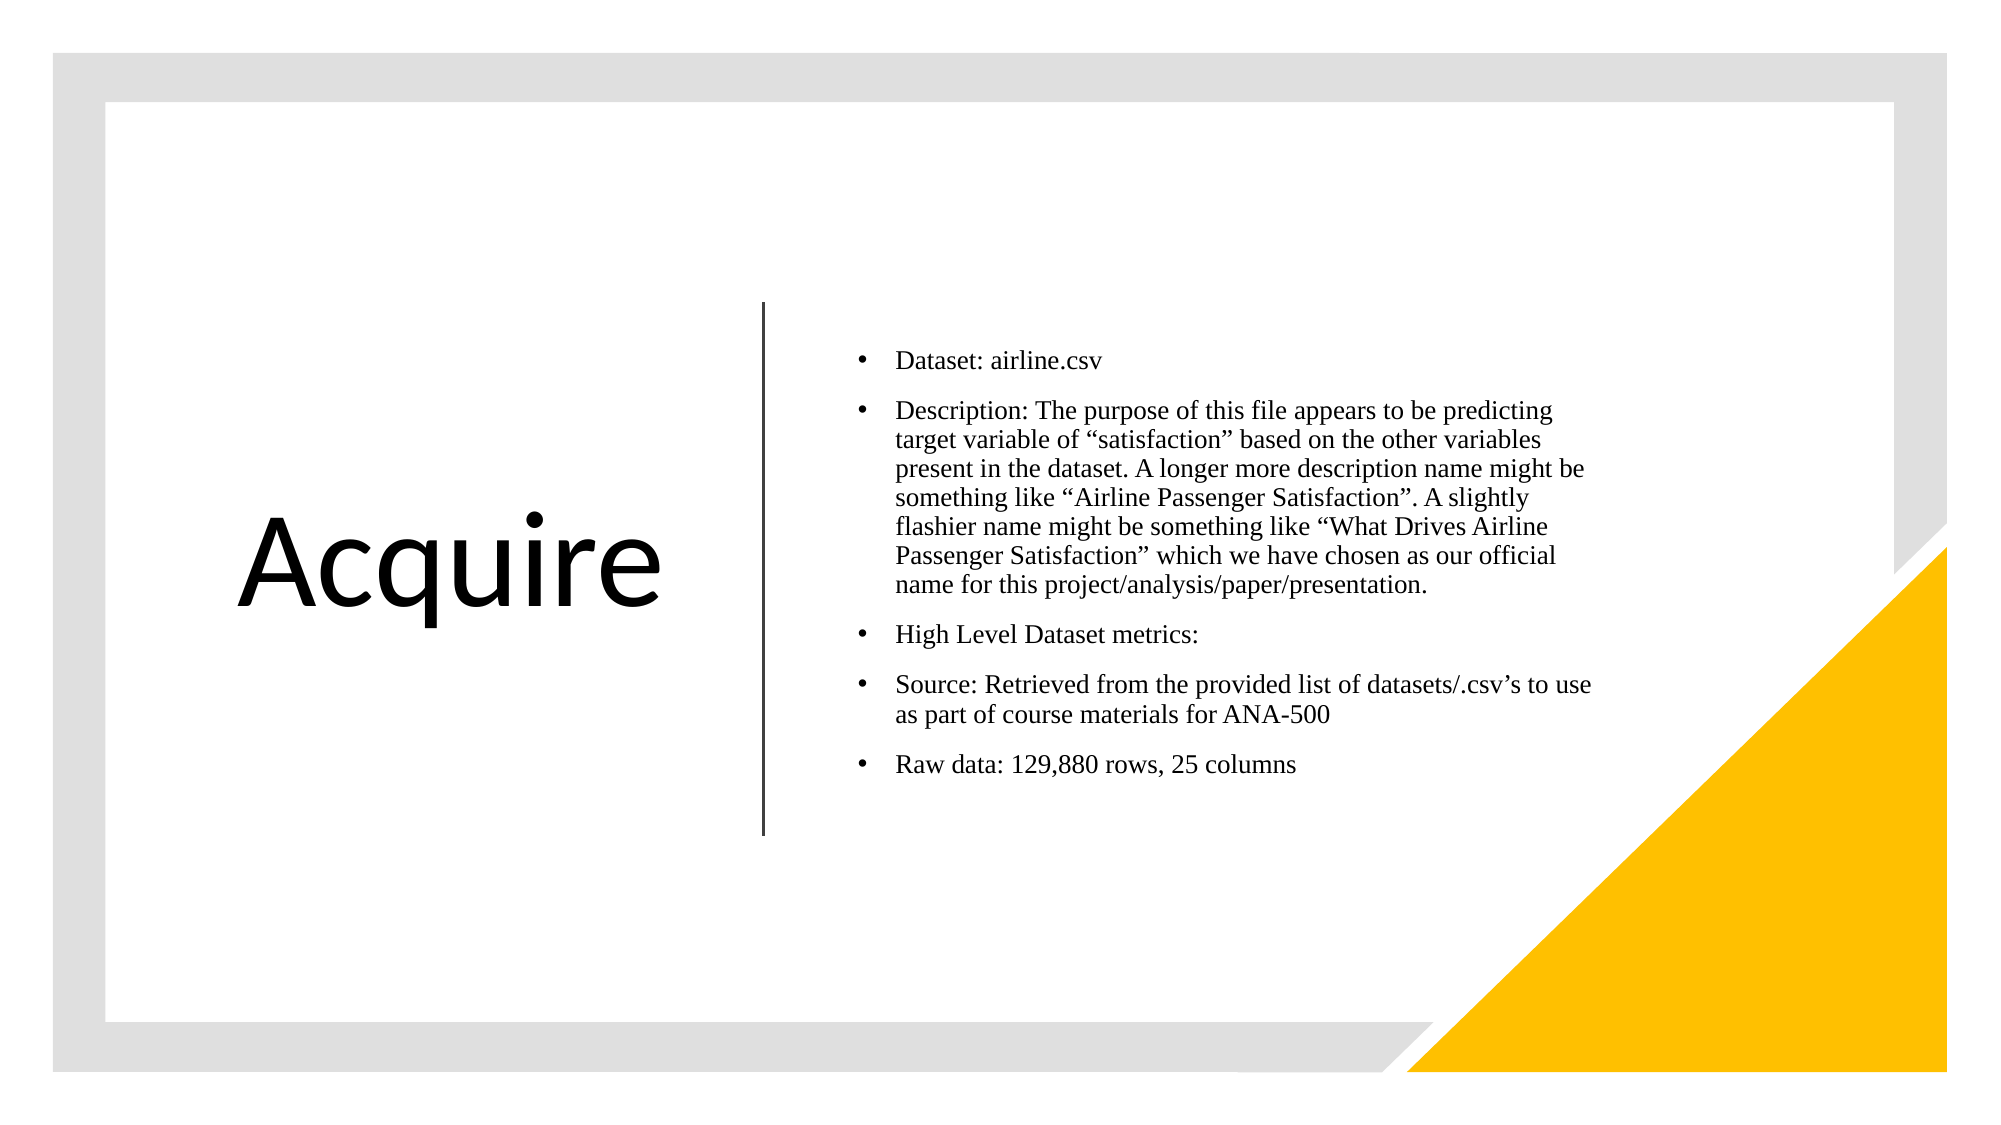

# Acquire
Dataset: airline.csv
Description: The purpose of this file appears to be predicting target variable of “satisfaction” based on the other variables present in the dataset. A longer more description name might be something like “Airline Passenger Satisfaction”. A slightly flashier name might be something like “What Drives Airline Passenger Satisfaction” which we have chosen as our official name for this project/analysis/paper/presentation.
High Level Dataset metrics:
Source: Retrieved from the provided list of datasets/.csv’s to use as part of course materials for ANA-500
Raw data: 129,880 rows, 25 columns